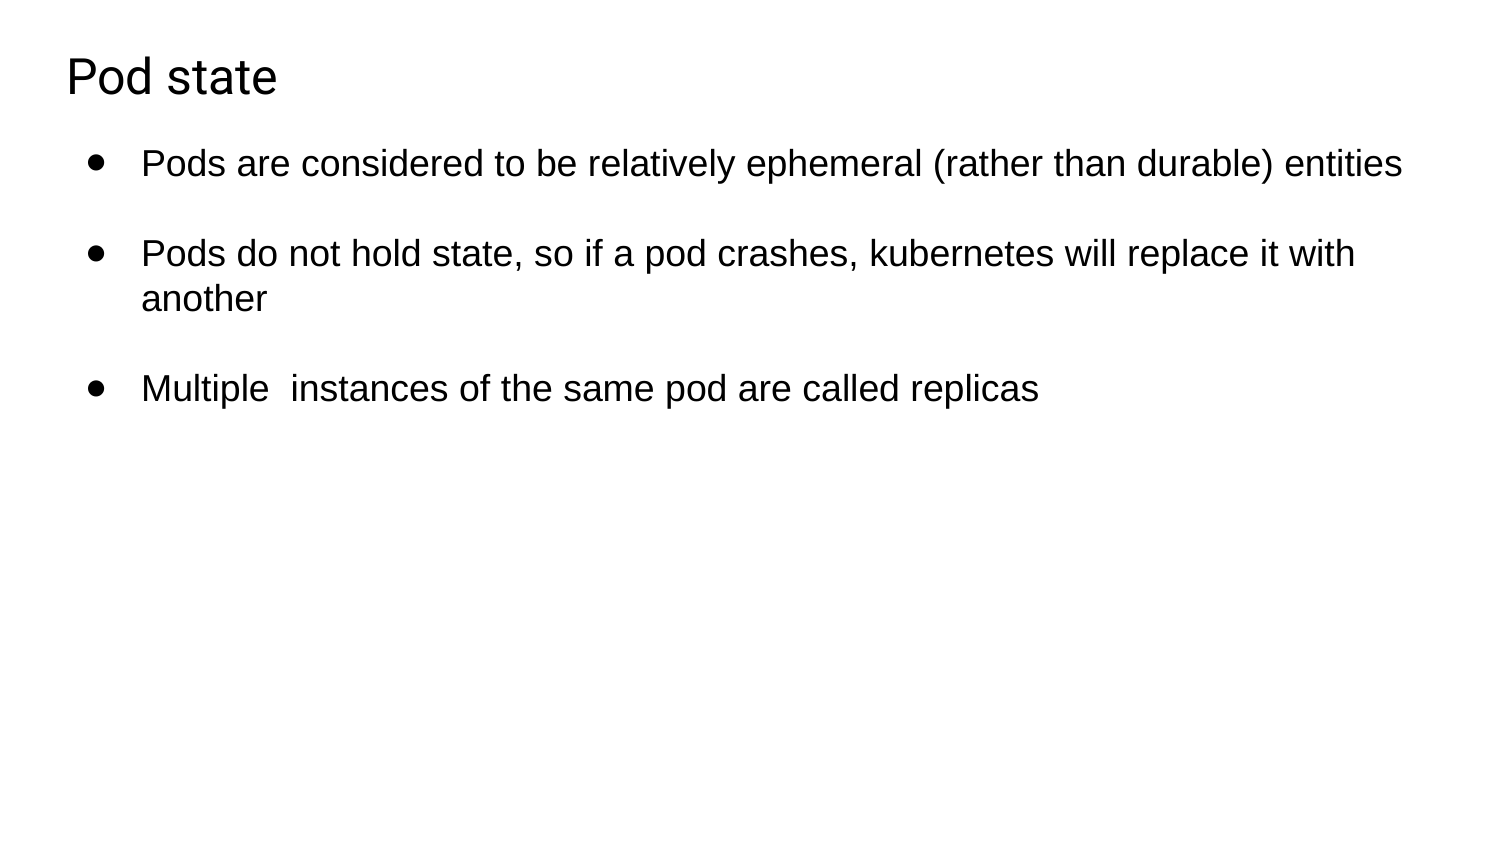

# Pod state
Pods are considered to be relatively ephemeral (rather than durable) entities

Pods do not hold state, so if a pod crashes, kubernetes will replace it with another

Multiple  instances of the same pod are called replicas